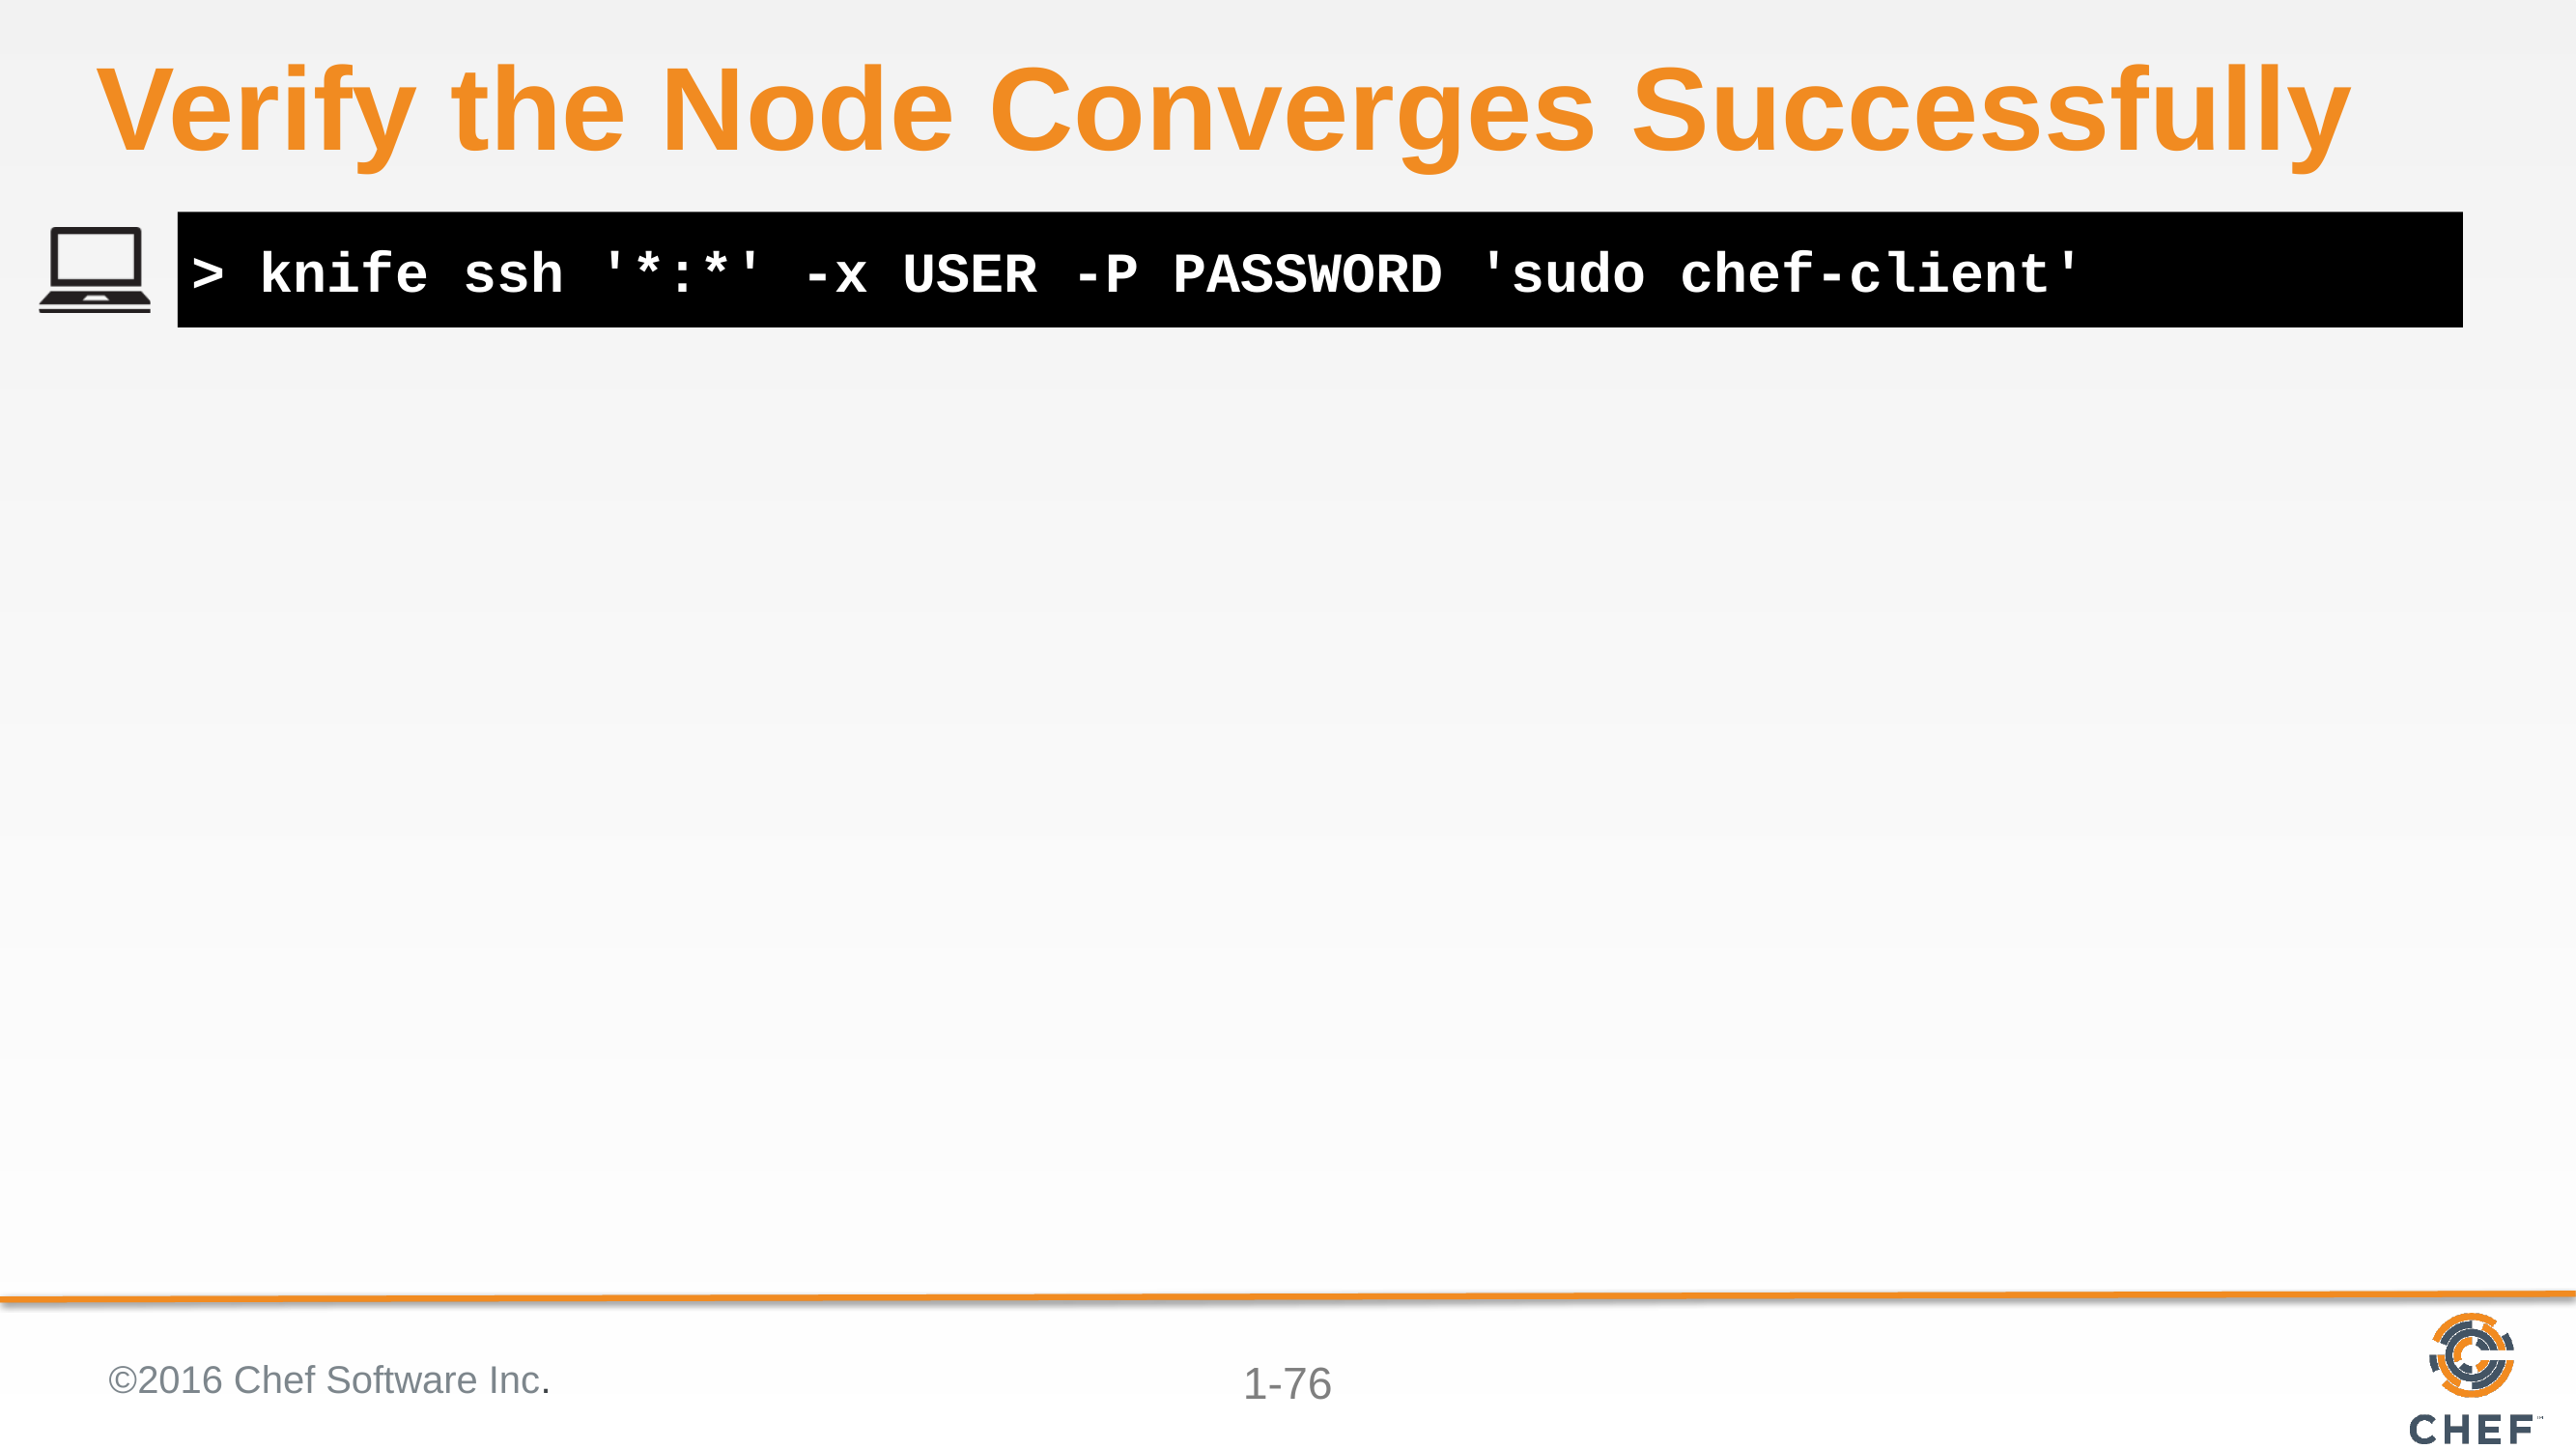

# Verify the Node Converges Successfully
> knife ssh '*:*' -x USER -P PASSWORD 'sudo chef-client'